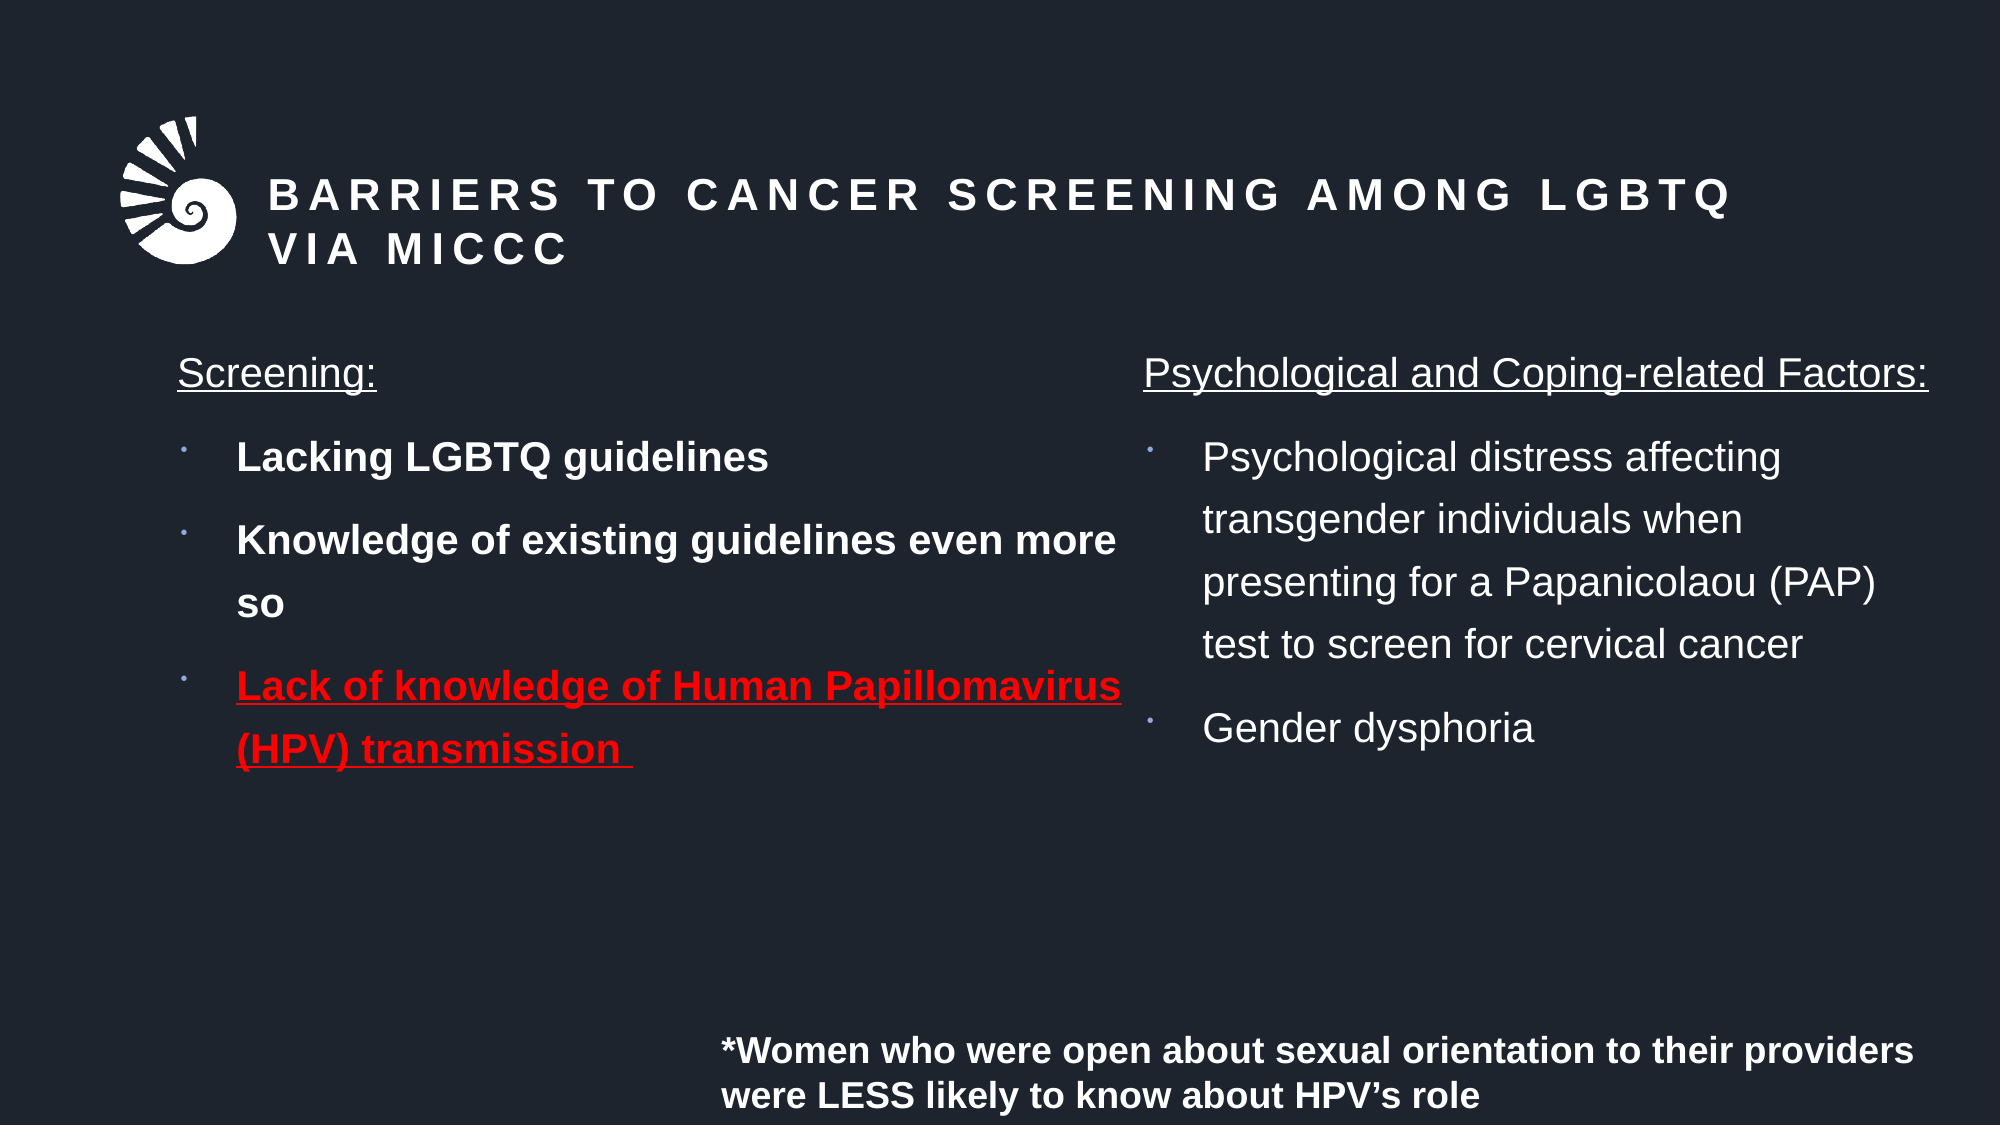

# Barriers to Cancer Screening Among LGBTQ via MICCC
Psychological and Coping-related Factors:
Psychological distress affecting transgender individuals when presenting for a Papanicolaou (PAP) test to screen for cervical cancer
Gender dysphoria

Screening:
Lacking LGBTQ guidelines
Knowledge of existing guidelines even more so
Lack of knowledge of Human Papillomavirus (HPV) transmission

*Women who were open about sexual orientation to their providers were LESS likely to know about HPV’s role